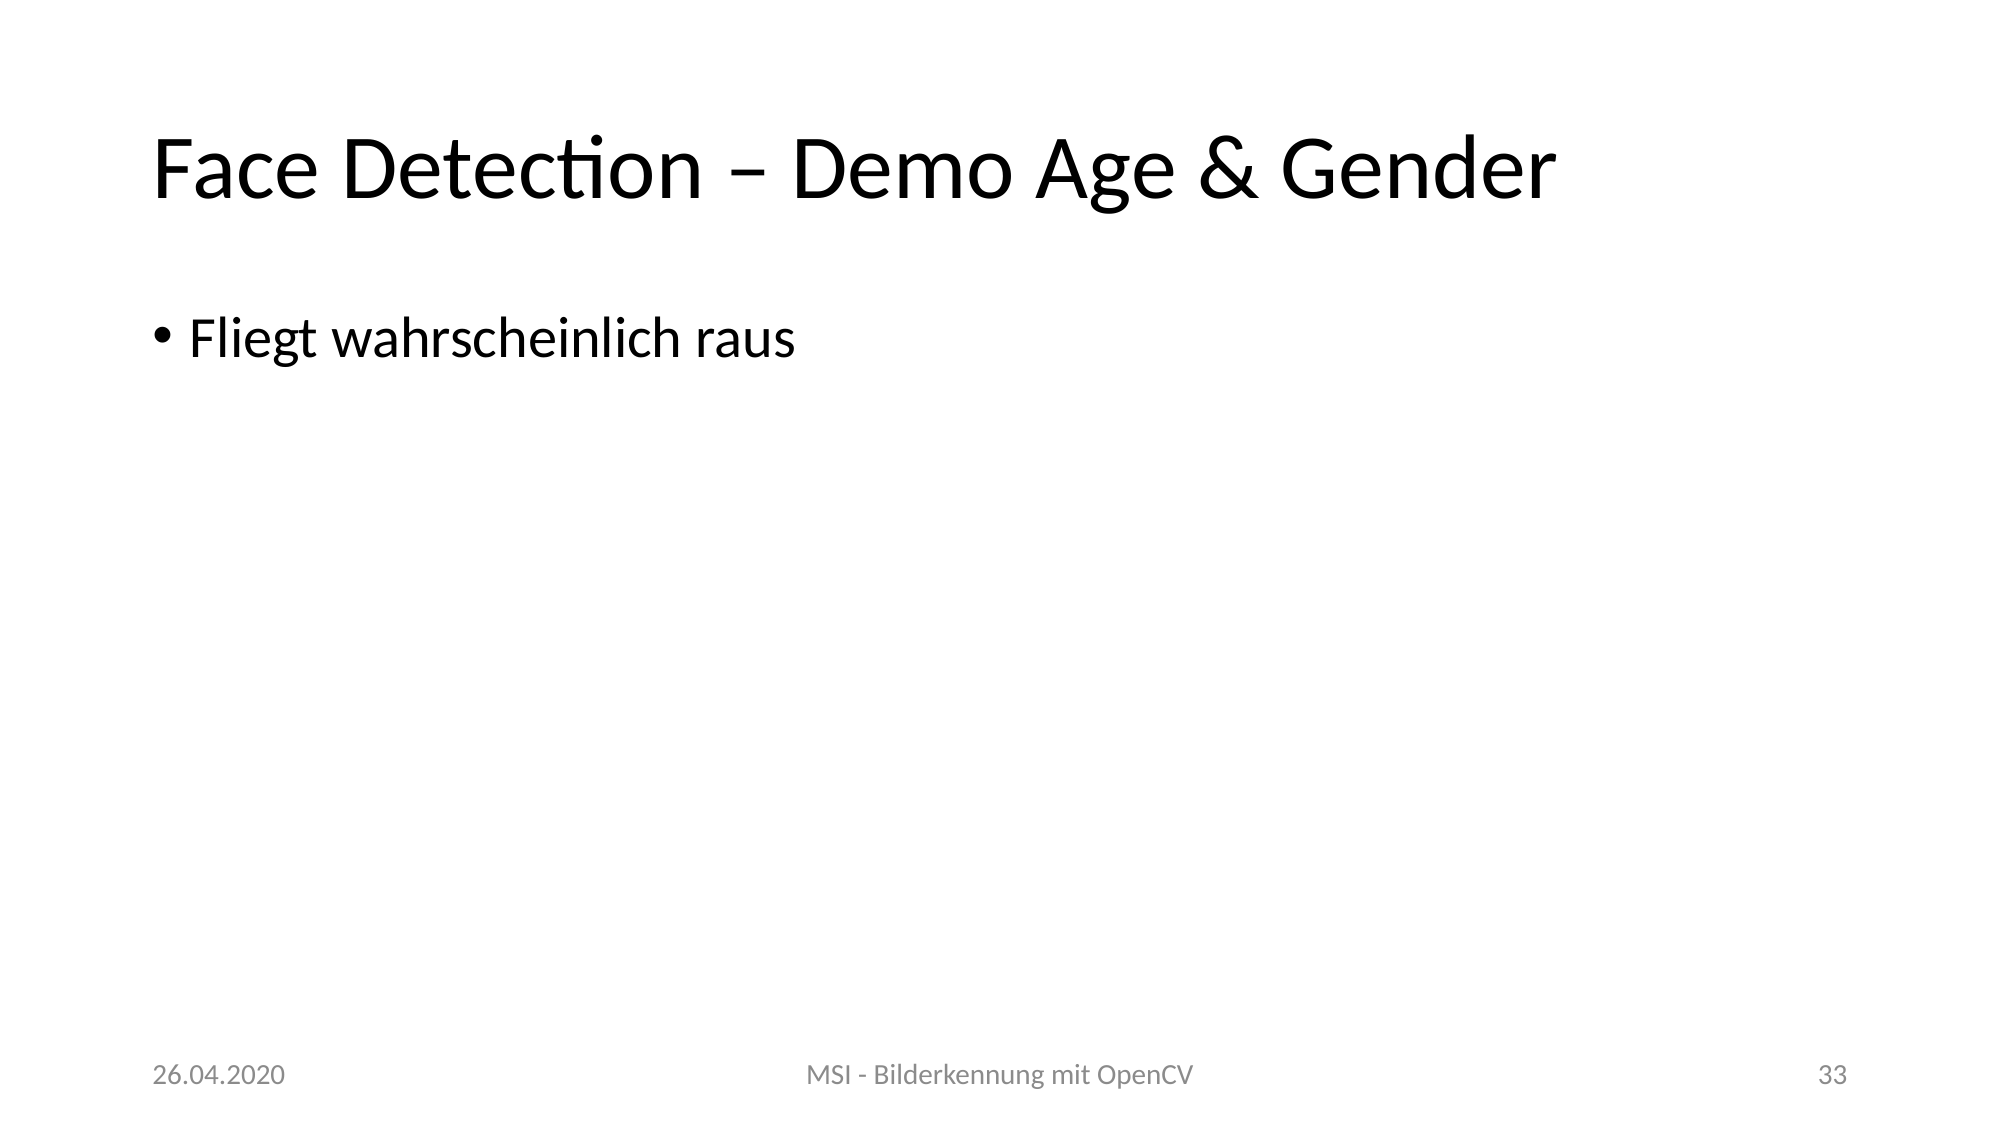

# Face Detection – Demo Age & Gender
Fliegt wahrscheinlich raus
26.04.2020
MSI - Bilderkennung mit OpenCV
33